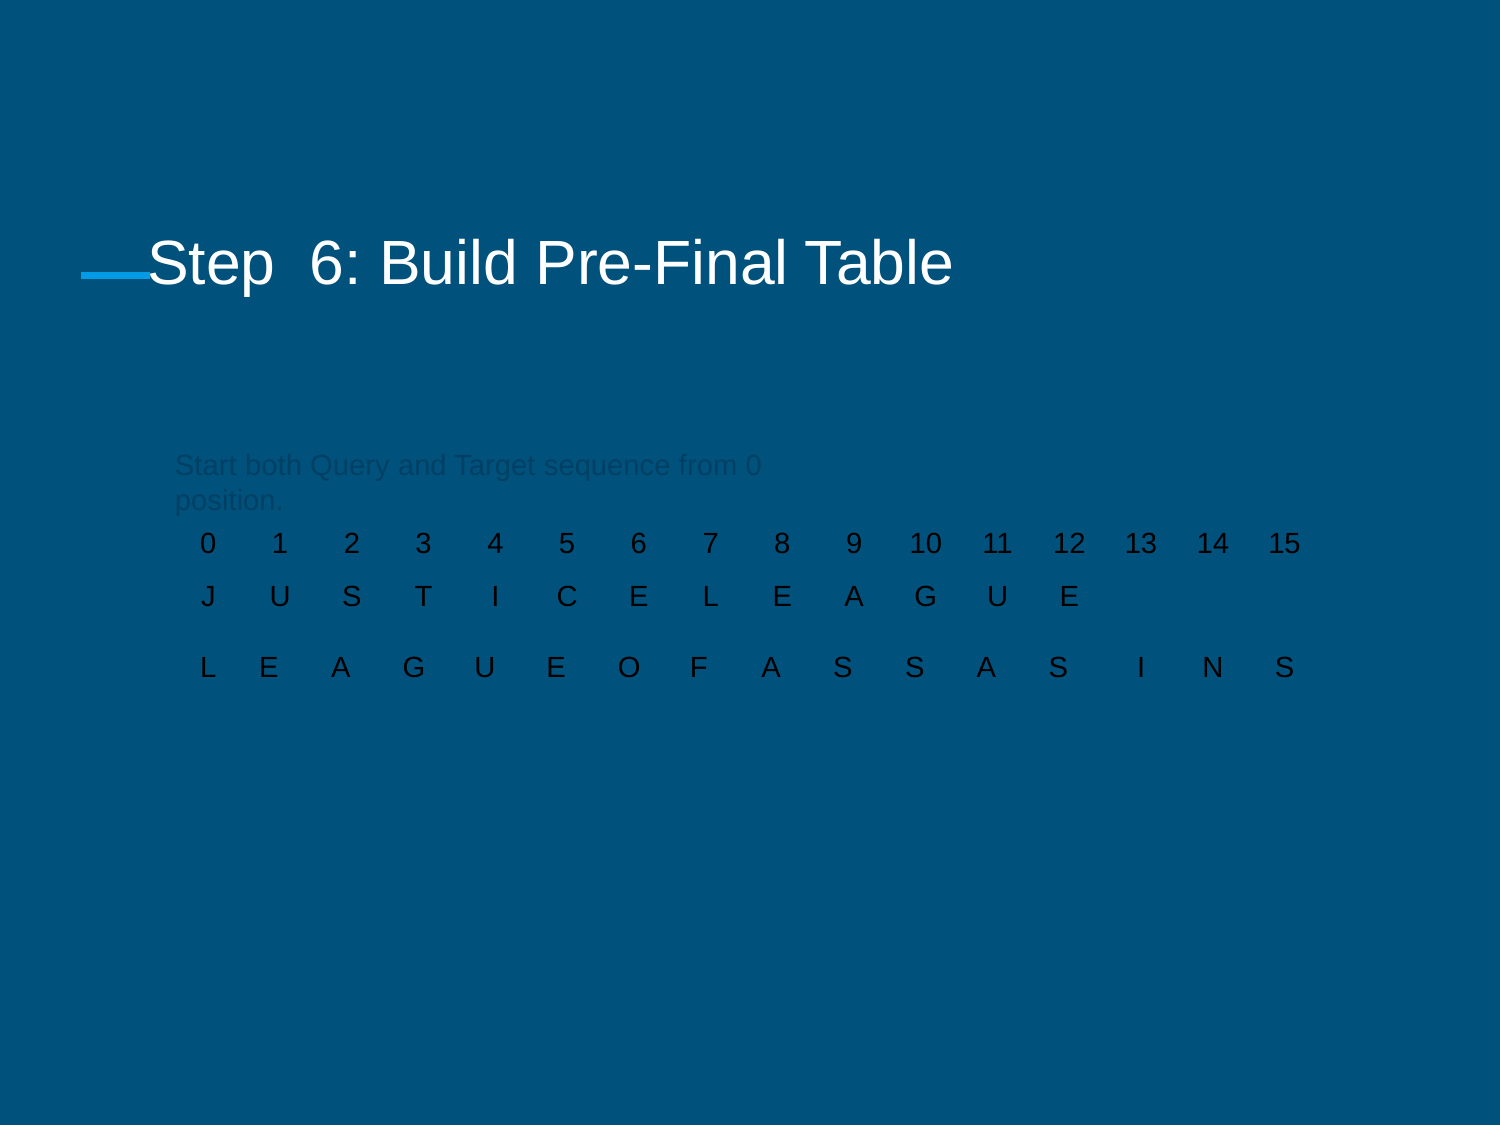

# Step  6: Build Pre-Final Table
Start both Query and Target sequence from 0 position.
| 0 | 1 | 2 | 3 | 4 | 5 | 6 | 7 | 8 | 9 | 10 | 11 | 12 | 13 | 14 | 15 |
| --- | --- | --- | --- | --- | --- | --- | --- | --- | --- | --- | --- | --- | --- | --- | --- |
| J | U | S | T | I | C | E | L | E | A | G | U | E |  |  |  |
| L | E | A | G | U | E | O | F | A | S | S | A | S | I | N | S |